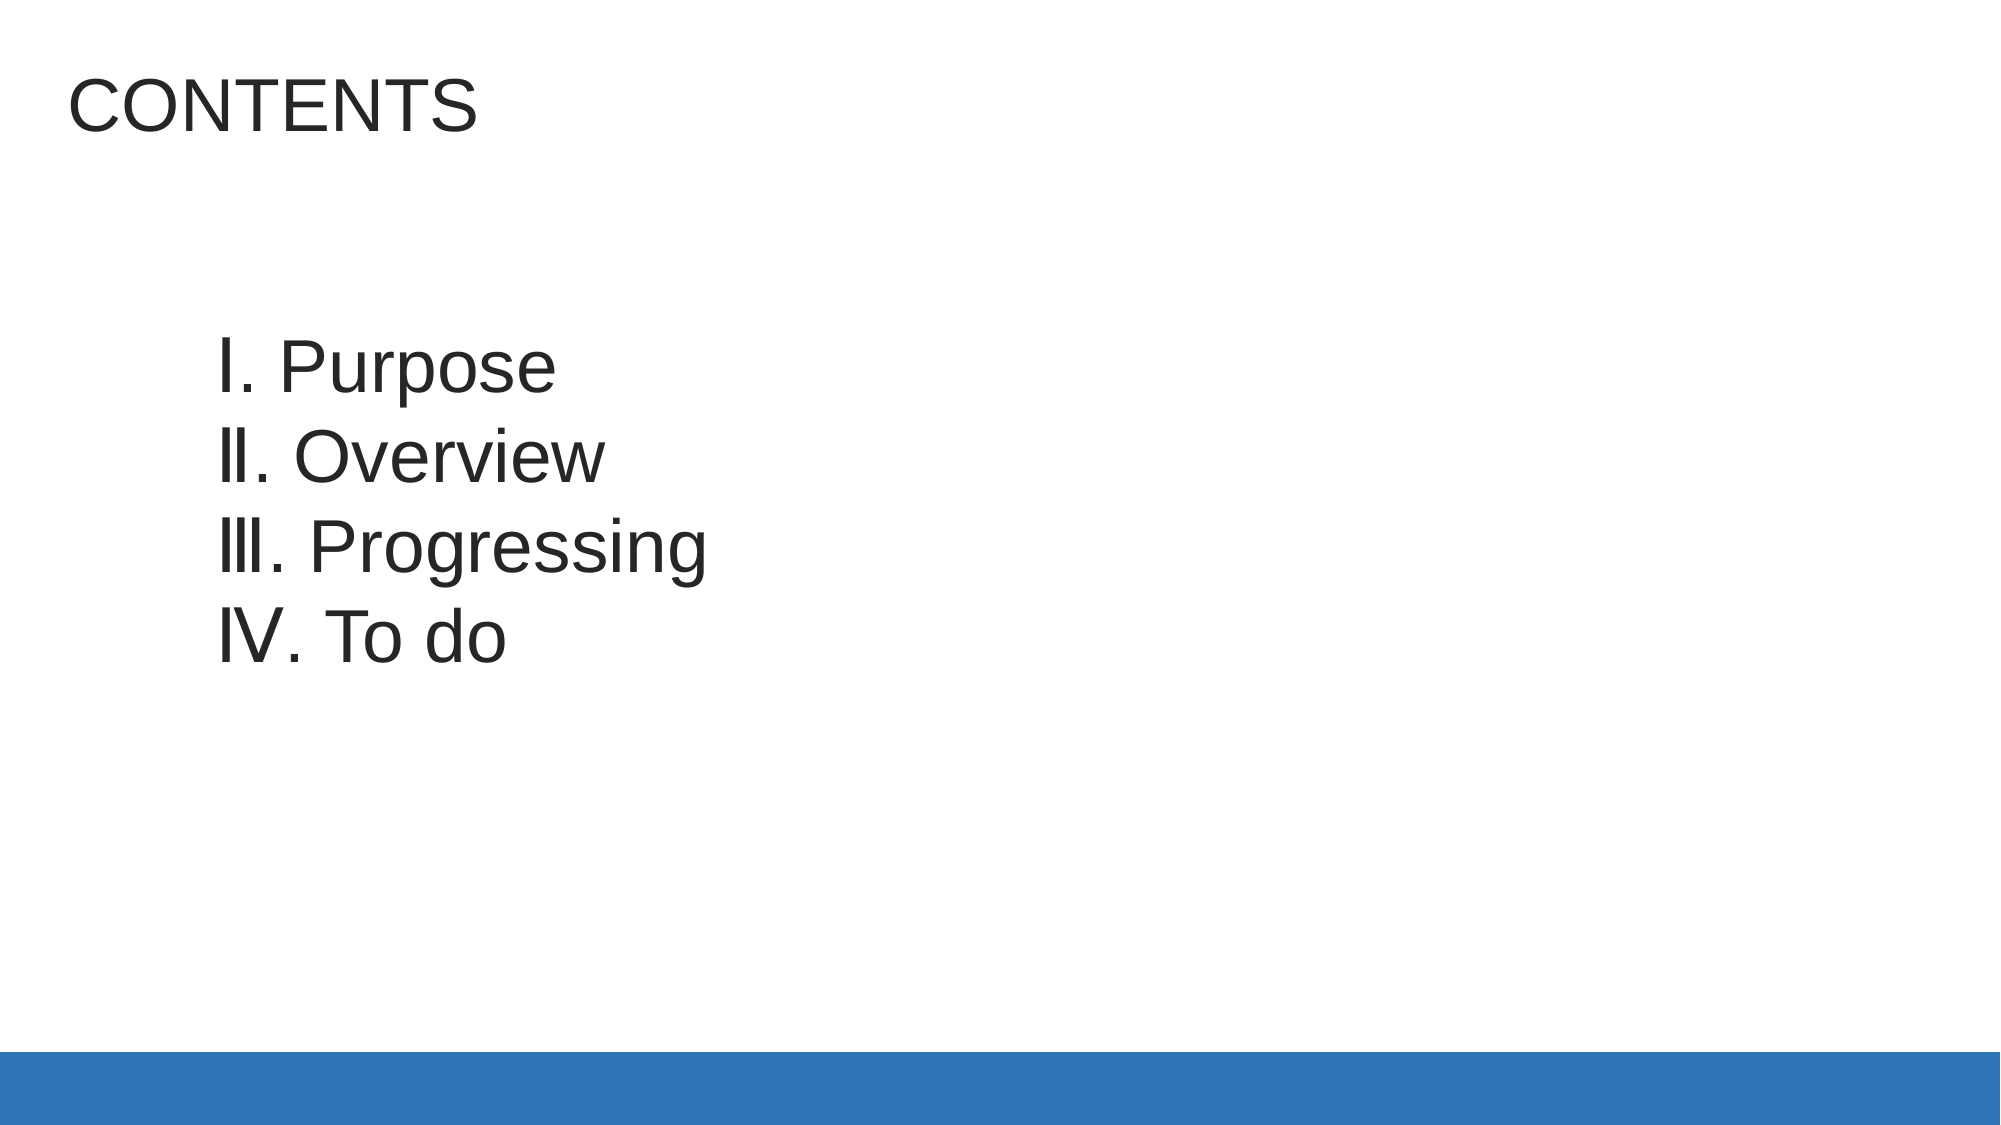

CONTENTS
Ⅰ. Purpose
Ⅱ. Overview
Ⅲ. Progressing
Ⅳ. To do